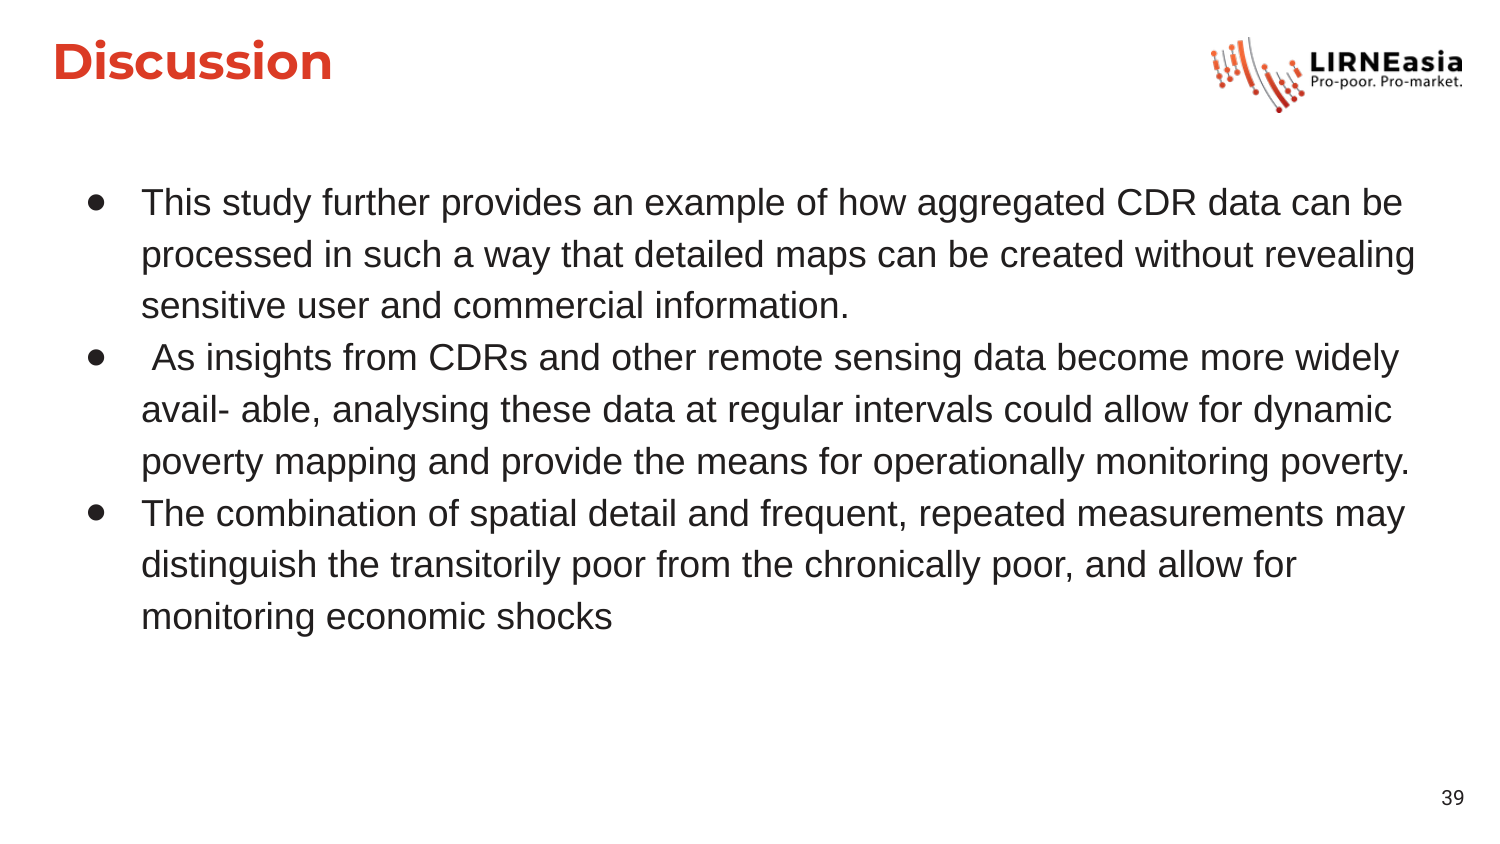

# Discussion
This study further provides an example of how aggregated CDR data can be processed in such a way that detailed maps can be created without revealing sensitive user and commercial information.
 As insights from CDRs and other remote sensing data become more widely avail- able, analysing these data at regular intervals could allow for dynamic poverty mapping and provide the means for operationally monitoring poverty.
The combination of spatial detail and frequent, repeated measurements may distinguish the transitorily poor from the chronically poor, and allow for monitoring economic shocks

39